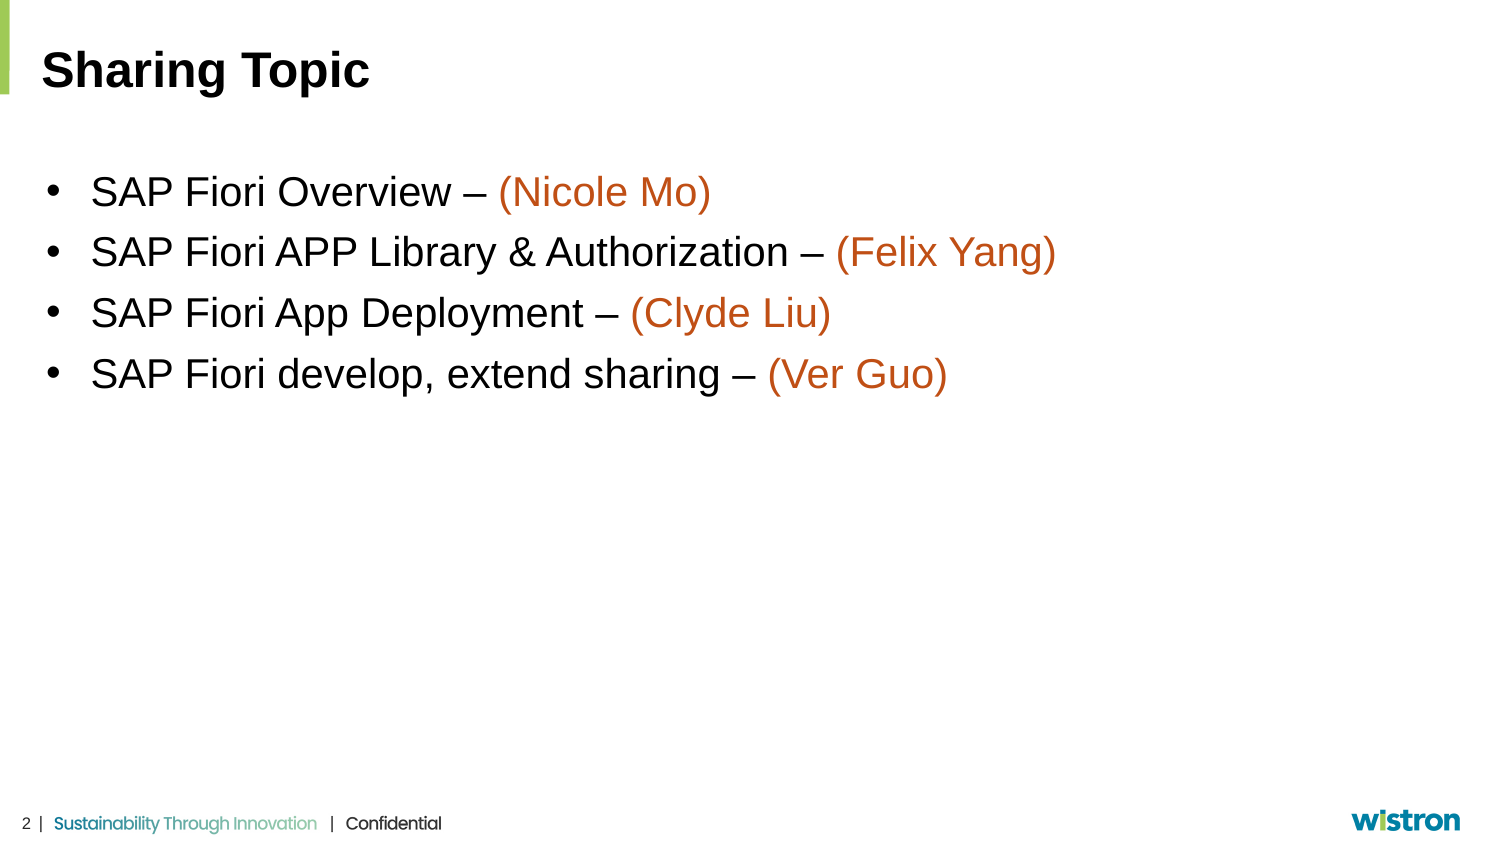

# Sharing Topic
SAP Fiori Overview – (Nicole Mo)
SAP Fiori APP Library & Authorization – (Felix Yang)
SAP Fiori App Deployment – (Clyde Liu)
SAP Fiori develop, extend sharing – (Ver Guo)

2